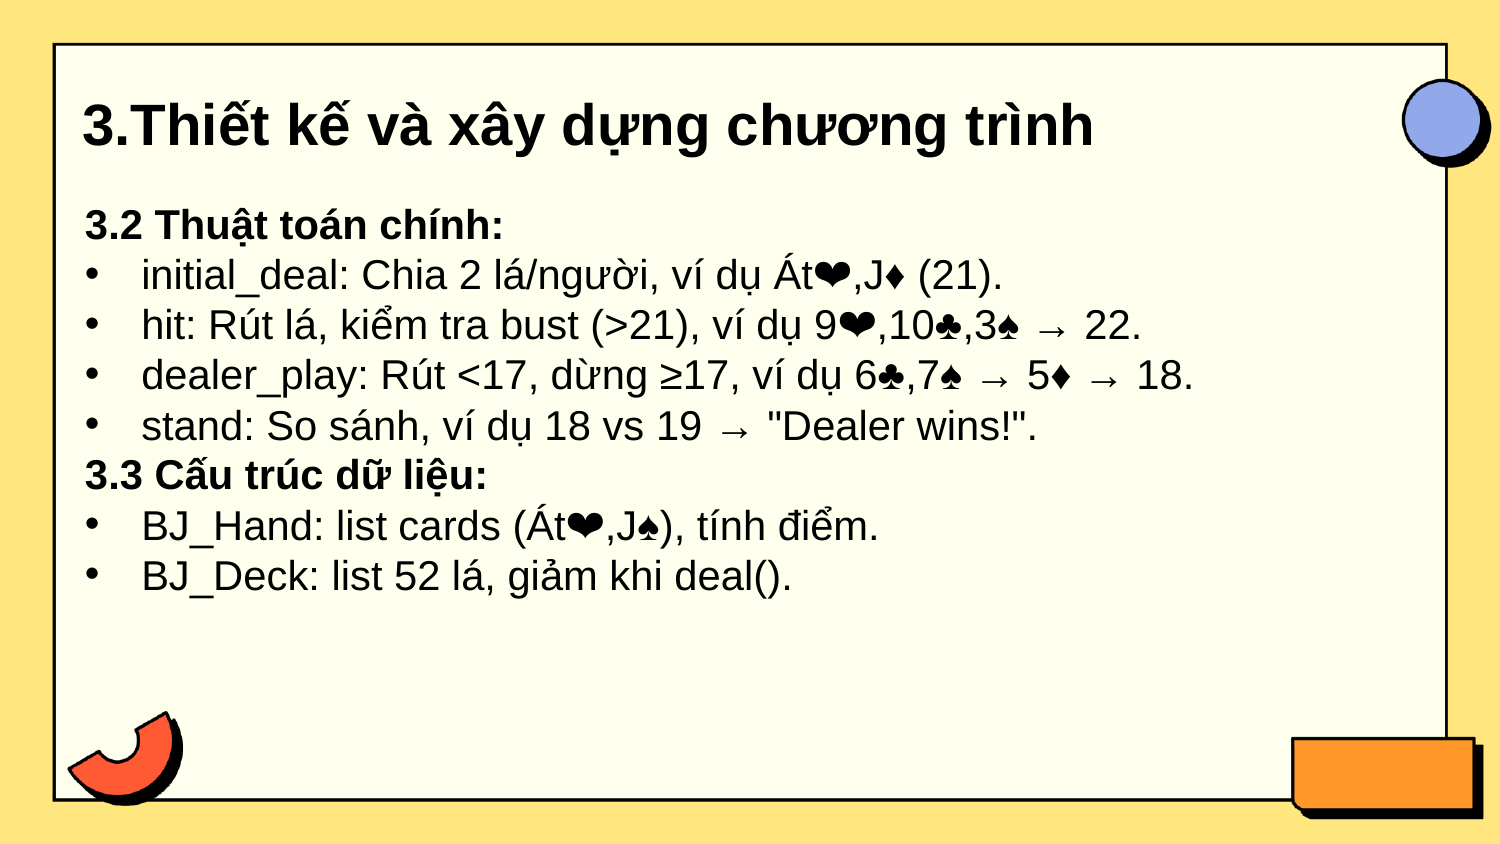

3.Thiết kế và xây dựng chương trình
3.2 Thuật toán chính:
initial_deal: Chia 2 lá/người, ví dụ Át❤️,J♦️ (21).
hit: Rút lá, kiểm tra bust (>21), ví dụ 9❤️,10♣️,3♠️ → 22.
dealer_play: Rút <17, dừng ≥17, ví dụ 6♣️,7♠️ → 5♦️ → 18.
stand: So sánh, ví dụ 18 vs 19 → "Dealer wins!".
3.3 Cấu trúc dữ liệu:
BJ_Hand: list cards (Át❤️,J♠️), tính điểm.
BJ_Deck: list 52 lá, giảm khi deal().